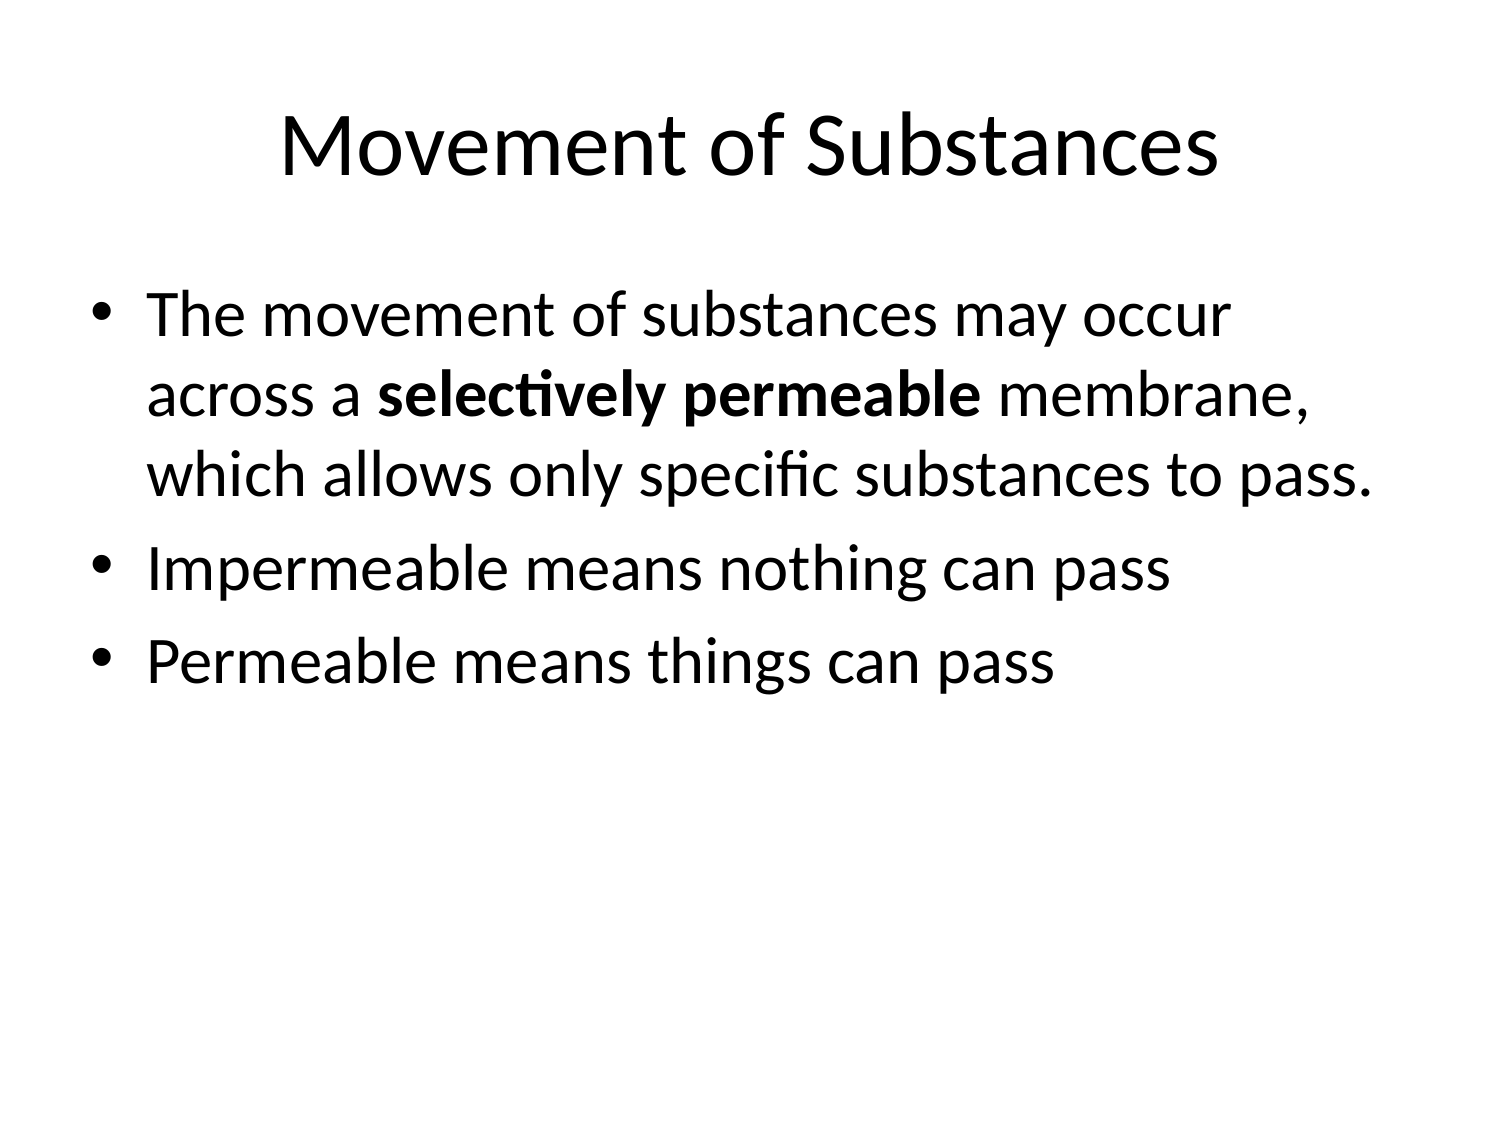

# Movement of Substances
The movement of substances may occur across a selectively permeable membrane, which allows only specific substances to pass.
Impermeable means nothing can pass
Permeable means things can pass